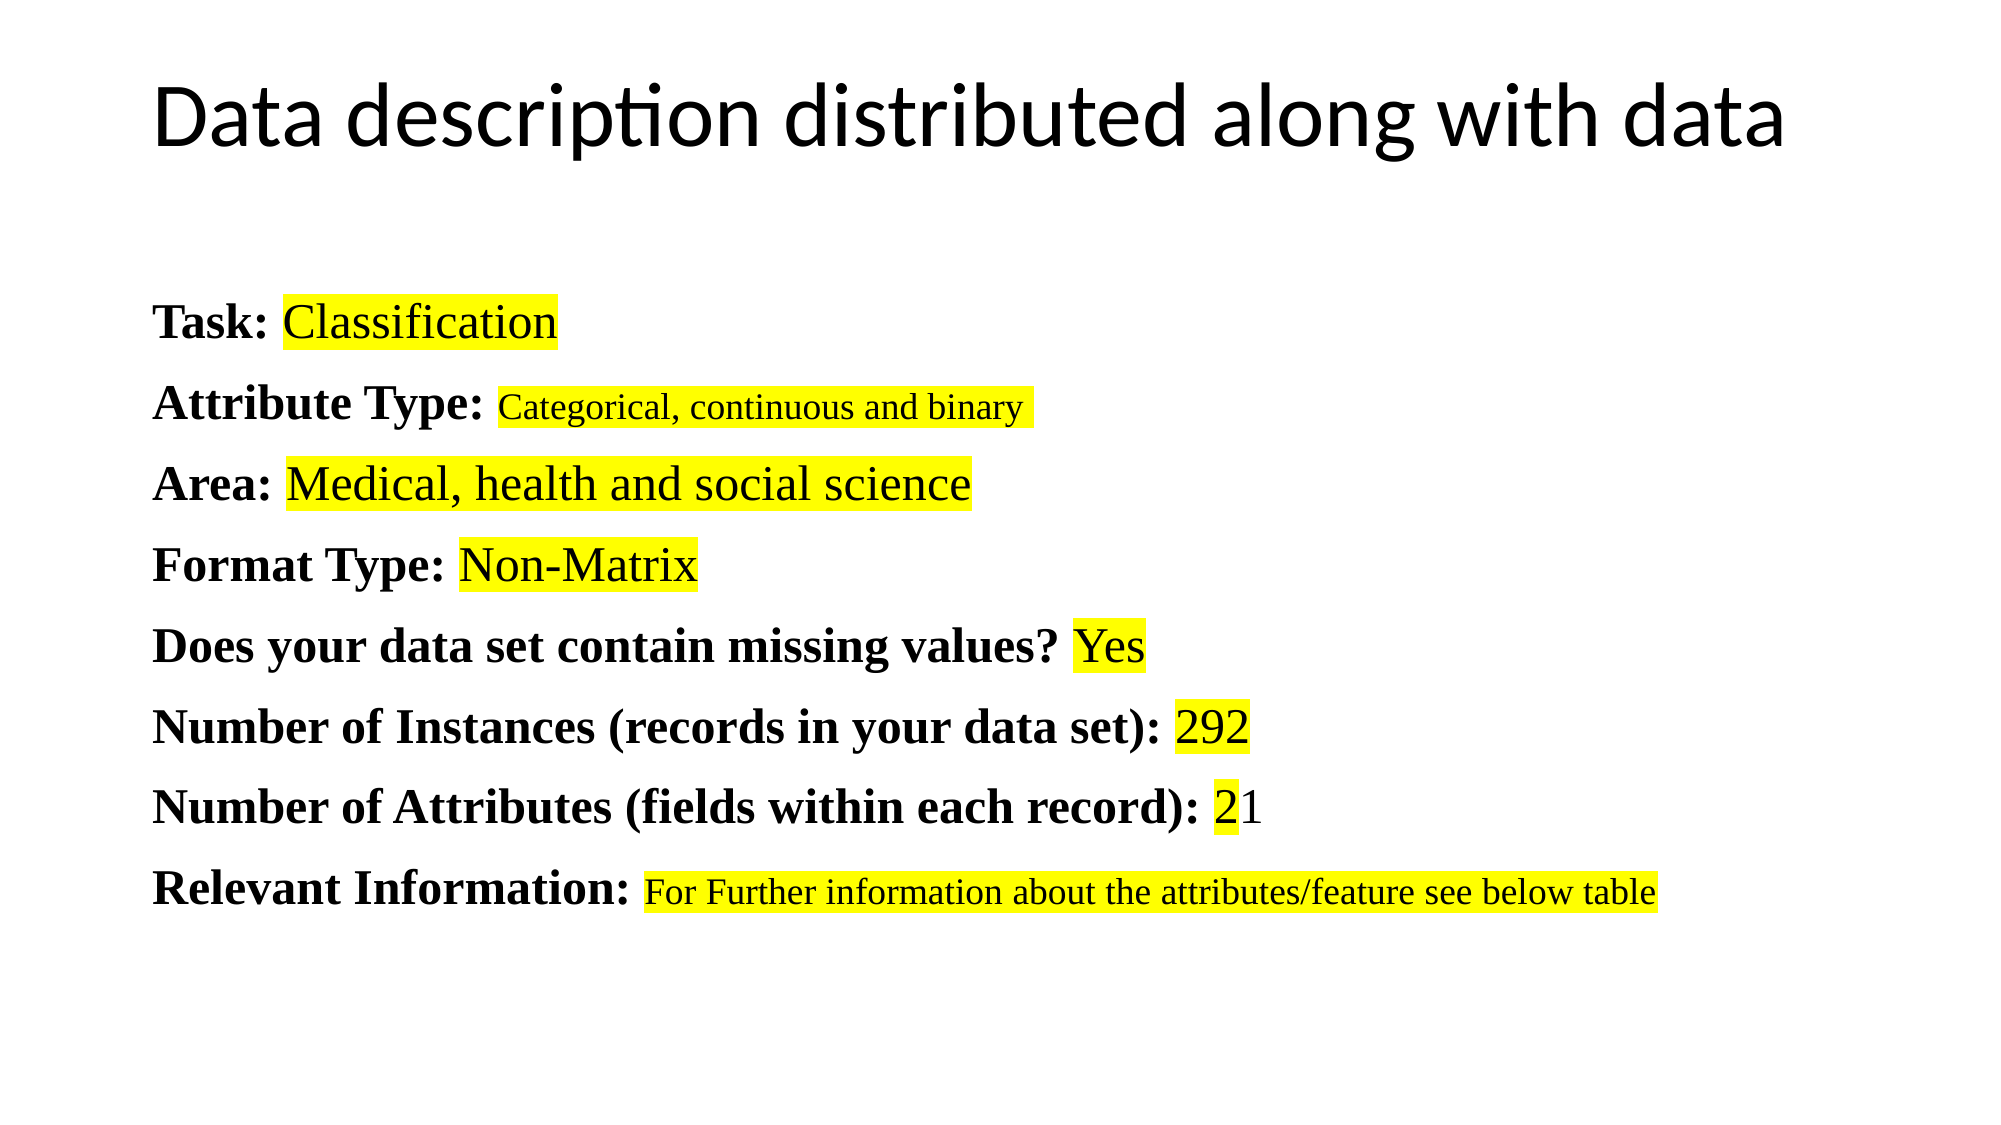

# Data description distributed along with data
Task: Classification
Attribute Type: Categorical, continuous and binary
Area: Medical, health and social science
Format Type: Non-Matrix
Does your data set contain missing values? Yes
Number of Instances (records in your data set): 292
Number of Attributes (fields within each record): 21
Relevant Information: For Further information about the attributes/feature see below table